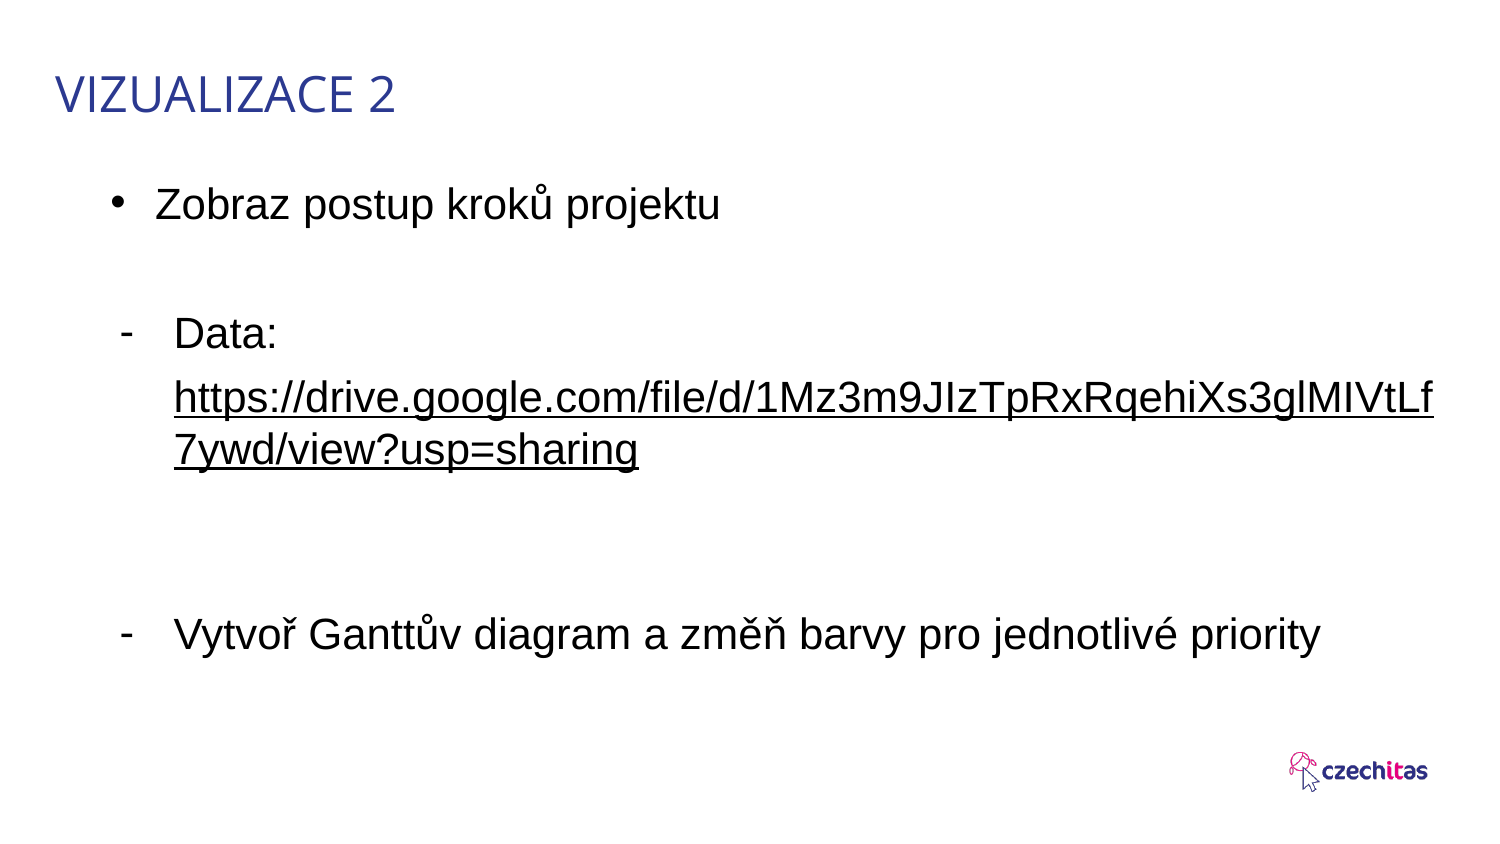

# VIZUALIZACE 2
Zobraz postup kroků projektu

Data:
https://drive.google.com/file/d/1Mz3m9JIzTpRxRqehiXs3glMIVtLf7ywd/view?usp=sharing
Vytvoř Ganttův diagram a změň barvy pro jednotlivé priority